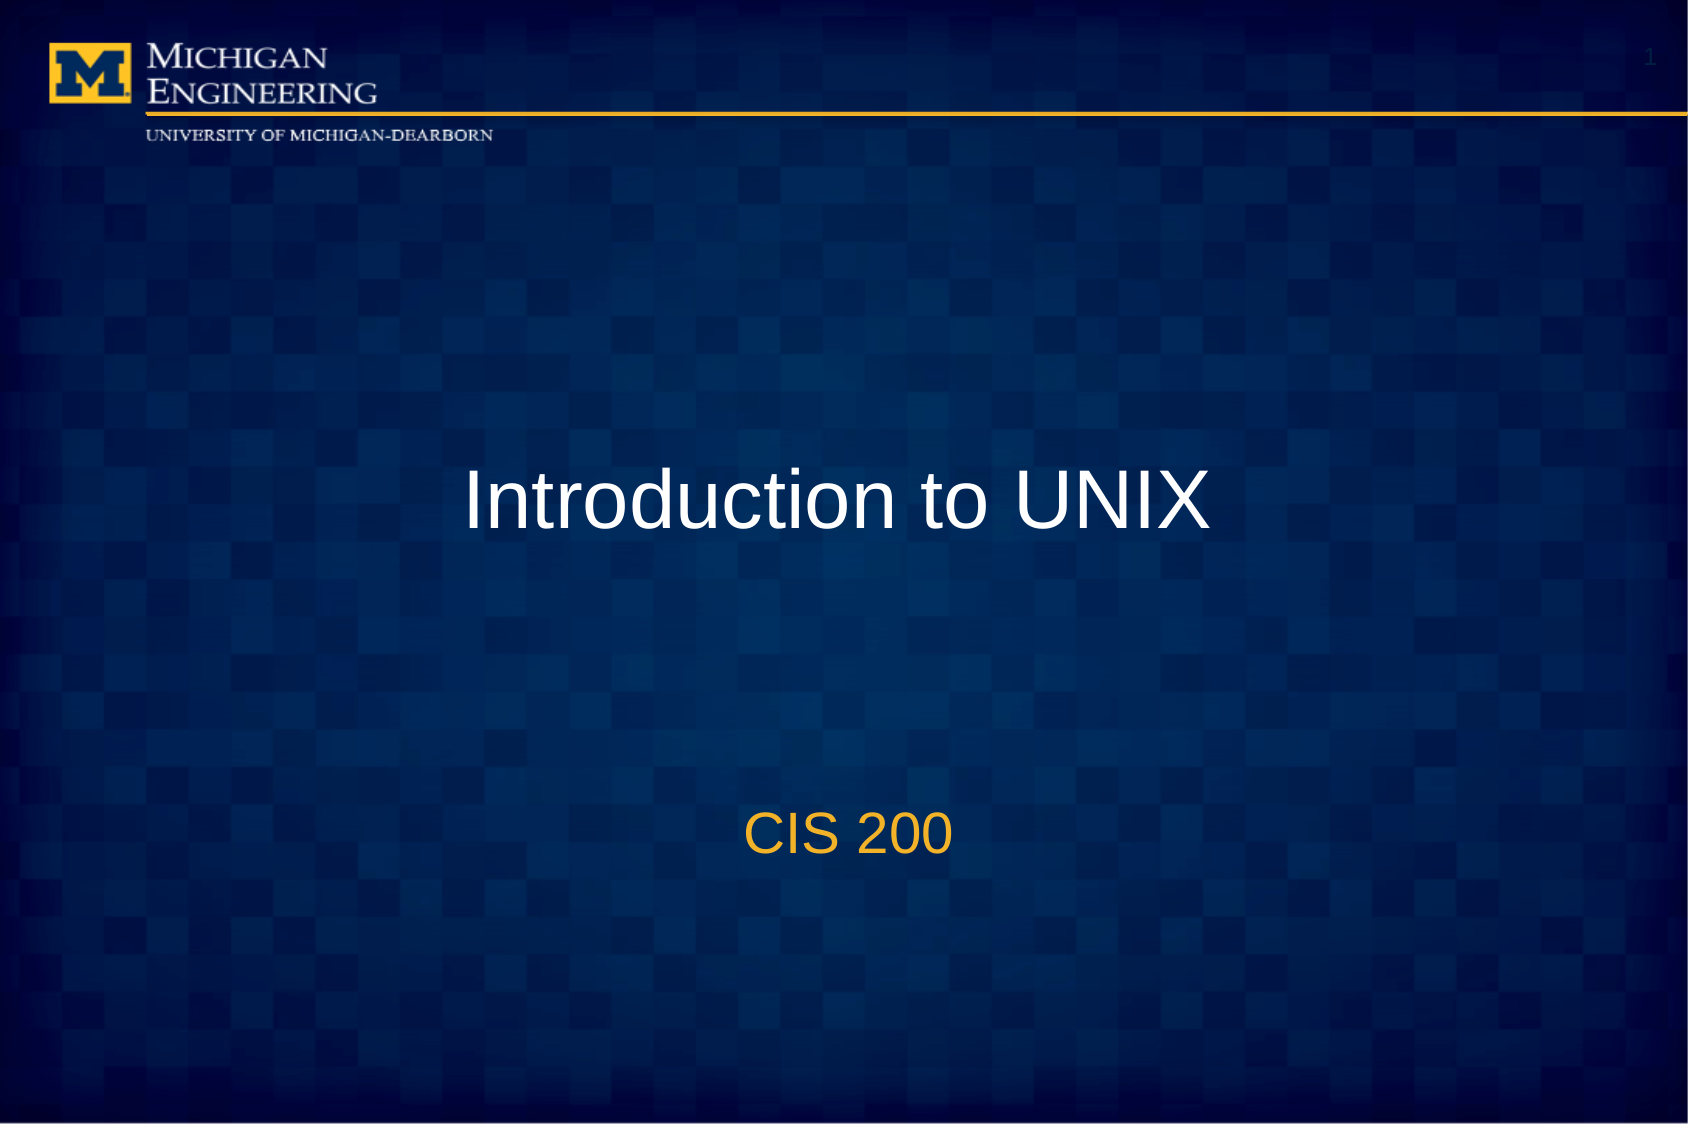

1
# Introduction to UNIX
CIS 200